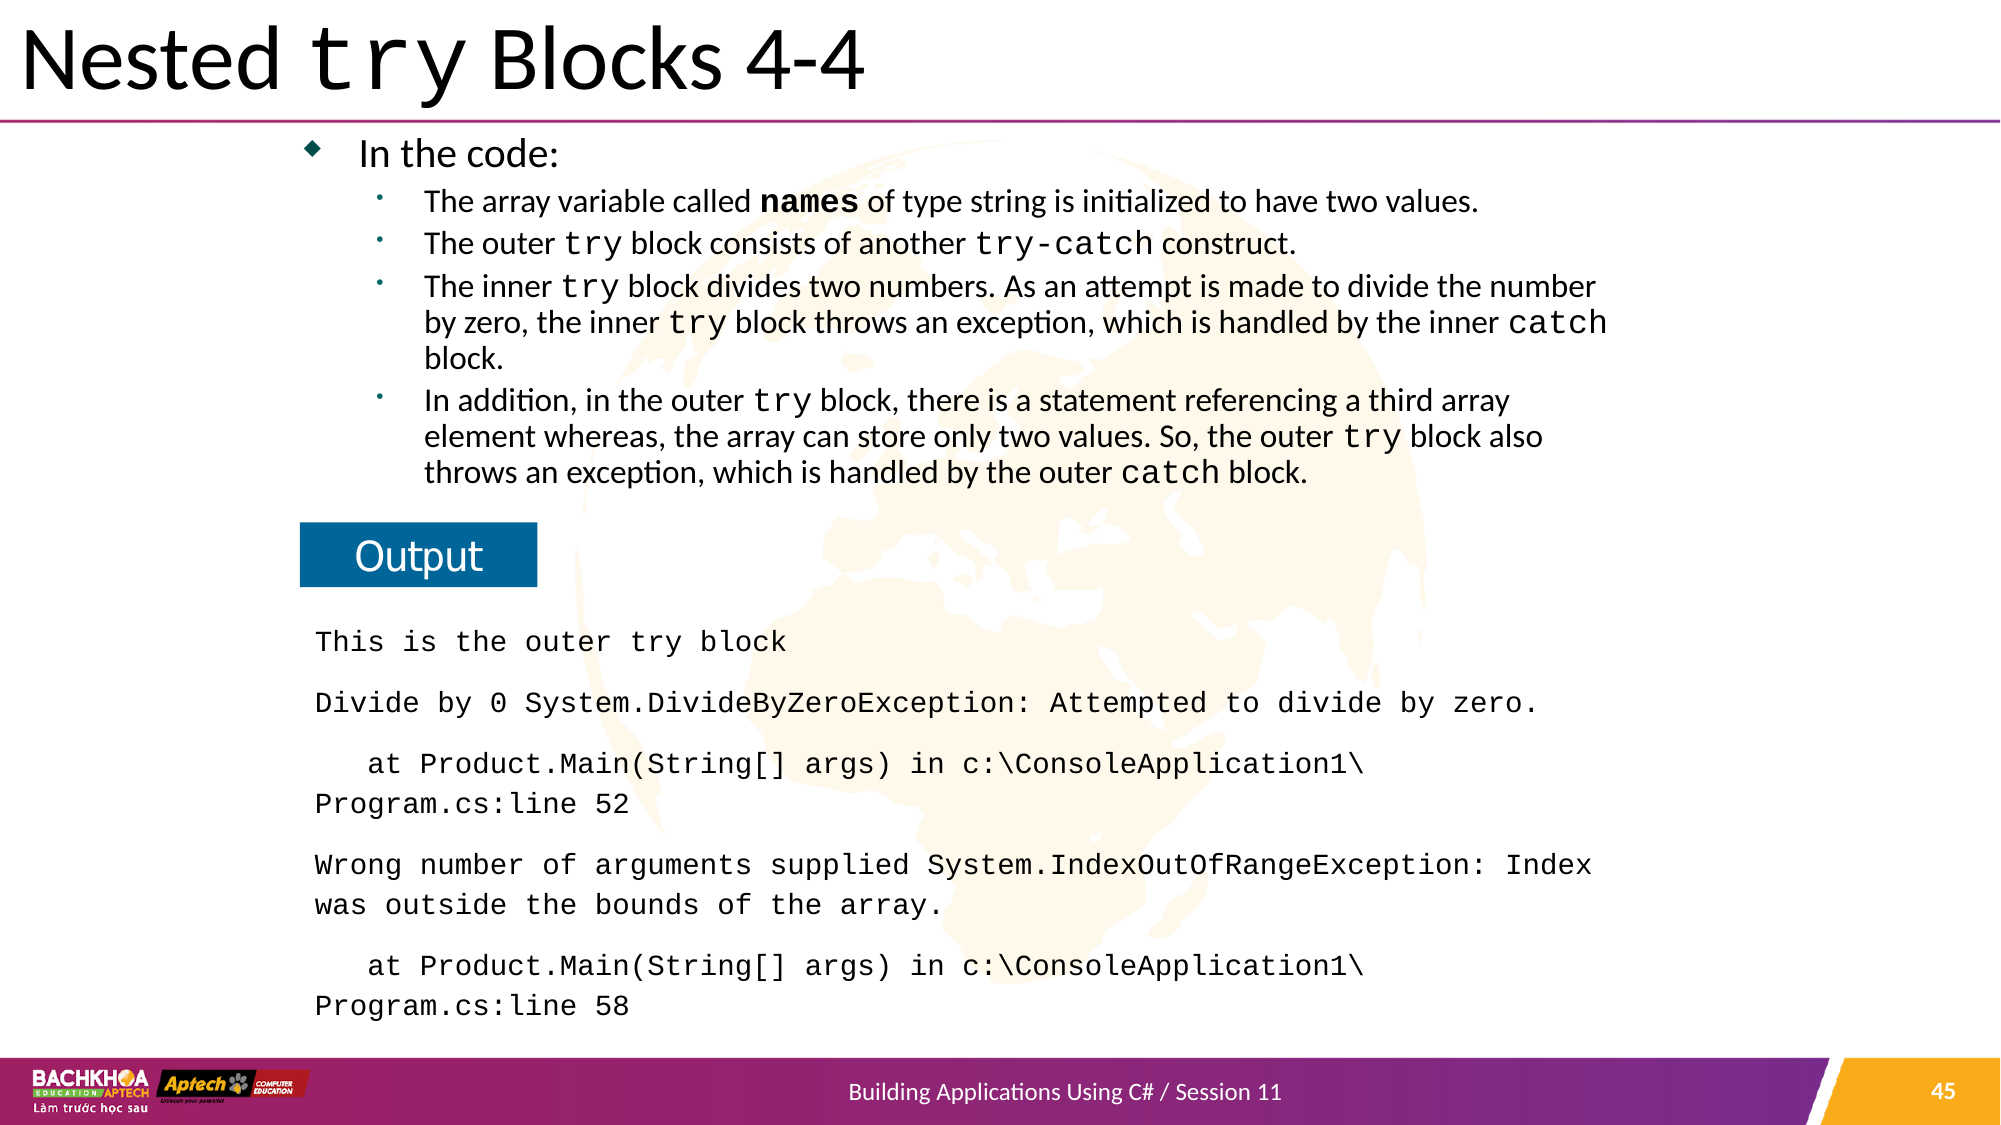

# Nested try Blocks 4-4
In the code:
The array variable called names of type string is initialized to have two values.
The outer try block consists of another try-catch construct.
The inner try block divides two numbers. As an attempt is made to divide the number by zero, the inner try block throws an exception, which is handled by the inner catch block.
In addition, in the outer try block, there is a statement referencing a third array element whereas, the array can store only two values. So, the outer try block also throws an exception, which is handled by the outer catch block.

This is the outer try block
Divide by 0 System.DivideByZeroException: Attempted to divide by zero.
   at Product.Main(String[] args) in c:\ConsoleApplication1\Program.cs:line 52
Wrong number of arguments supplied System.IndexOutOfRangeException: Index was outside the bounds of the array.
   at Product.Main(String[] args) in c:\ConsoleApplication1\Program.cs:line 58

Output
45
Building Applications Using C# / Session 11